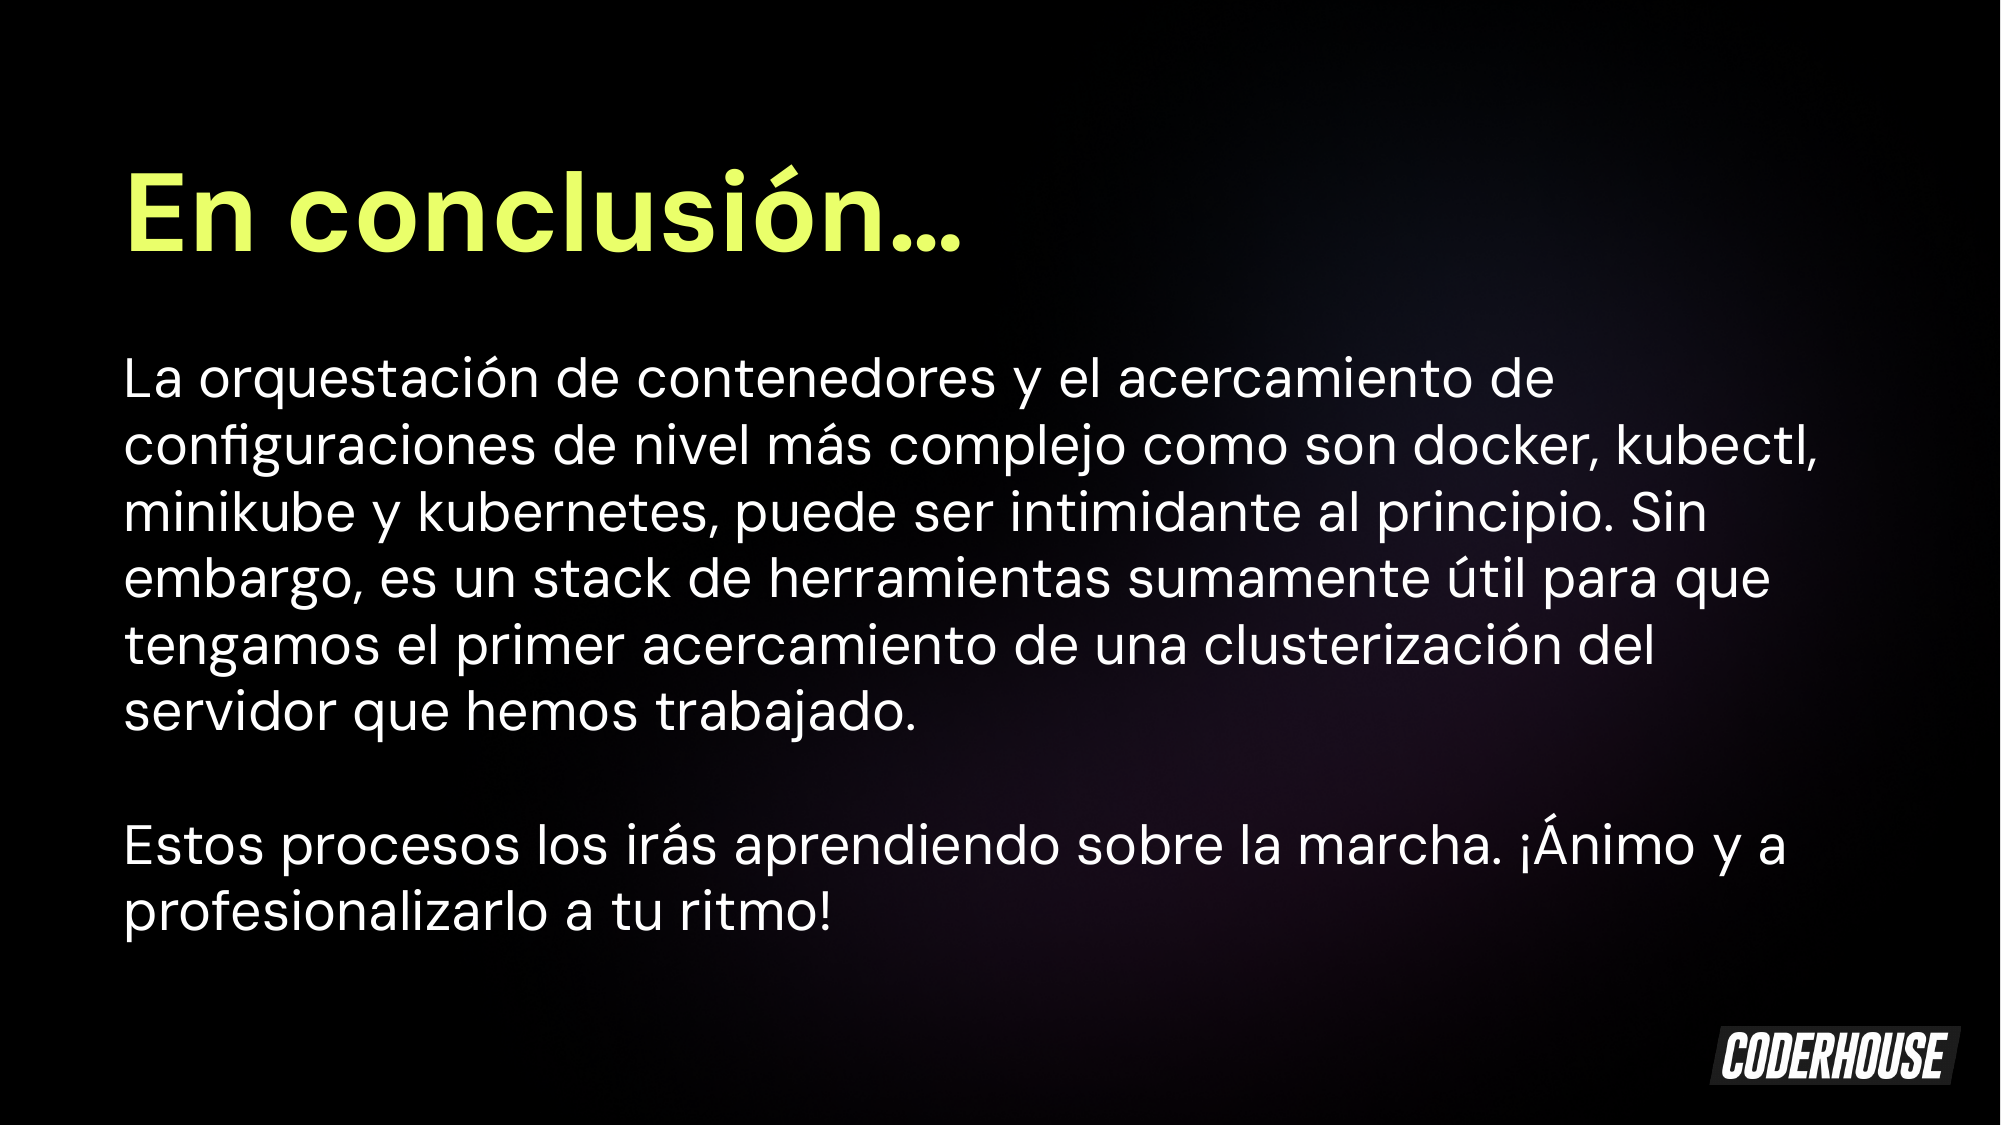

En conclusión…
La orquestación de contenedores y el acercamiento de configuraciones de nivel más complejo como son docker, kubectl, minikube y kubernetes, puede ser intimidante al principio. Sin embargo, es un stack de herramientas sumamente útil para que tengamos el primer acercamiento de una clusterización del servidor que hemos trabajado.

Estos procesos los irás aprendiendo sobre la marcha. ¡Ánimo y a profesionalizarlo a tu ritmo!